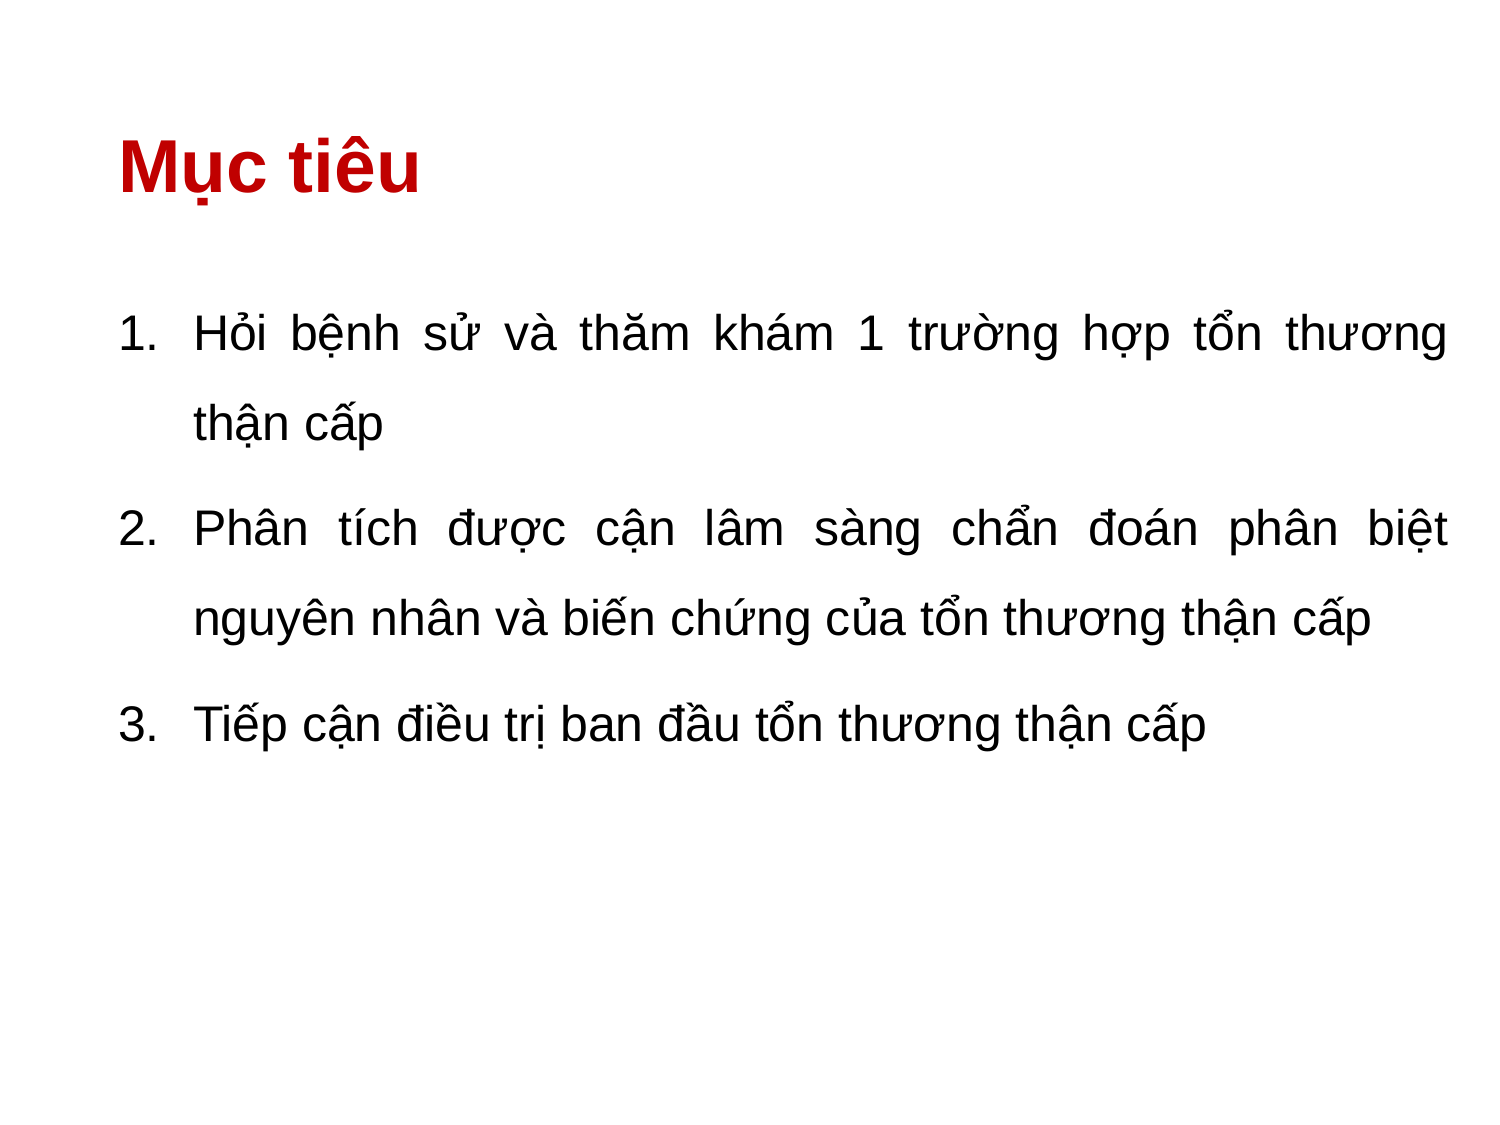

# Mục tiêu
Hỏi bệnh sử và thăm khám 1 trường hợp tổn thương thận cấp
Phân tích được cận lâm sàng chẩn đoán phân biệt nguyên nhân và biến chứng của tổn thương thận cấp
Tiếp cận điều trị ban đầu tổn thương thận cấp